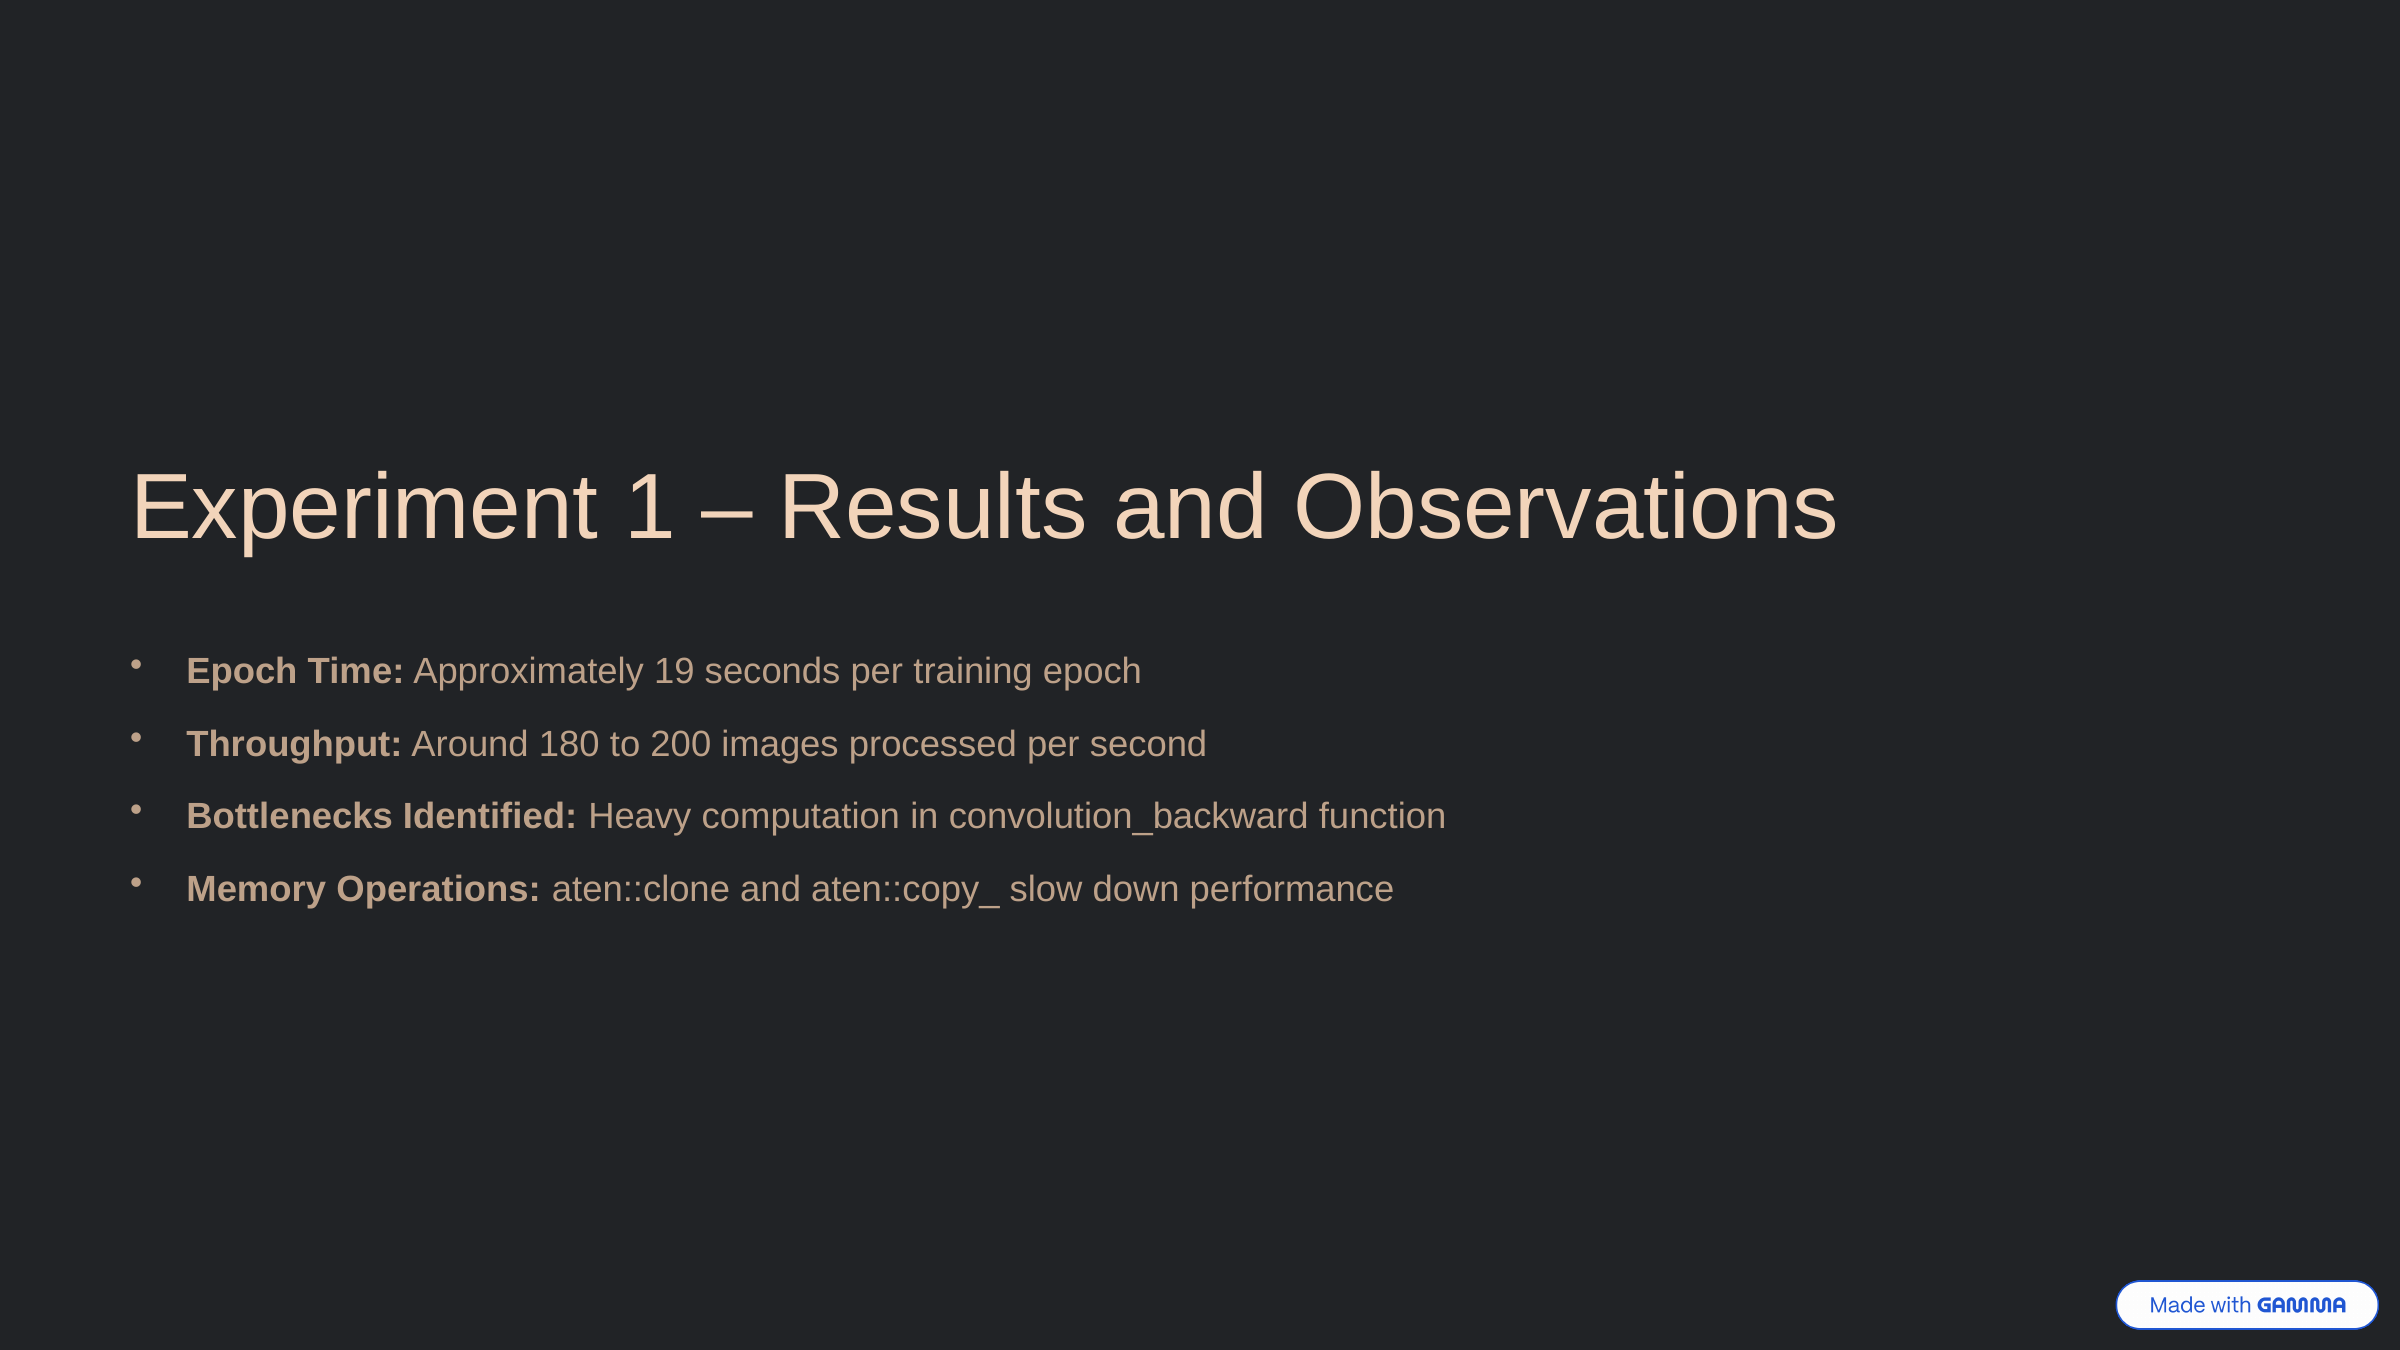

Experiment 1 – Results and Observations
Epoch Time: Approximately 19 seconds per training epoch
Throughput: Around 180 to 200 images processed per second
Bottlenecks Identified: Heavy computation in convolution_backward function
Memory Operations: aten::clone and aten::copy_ slow down performance